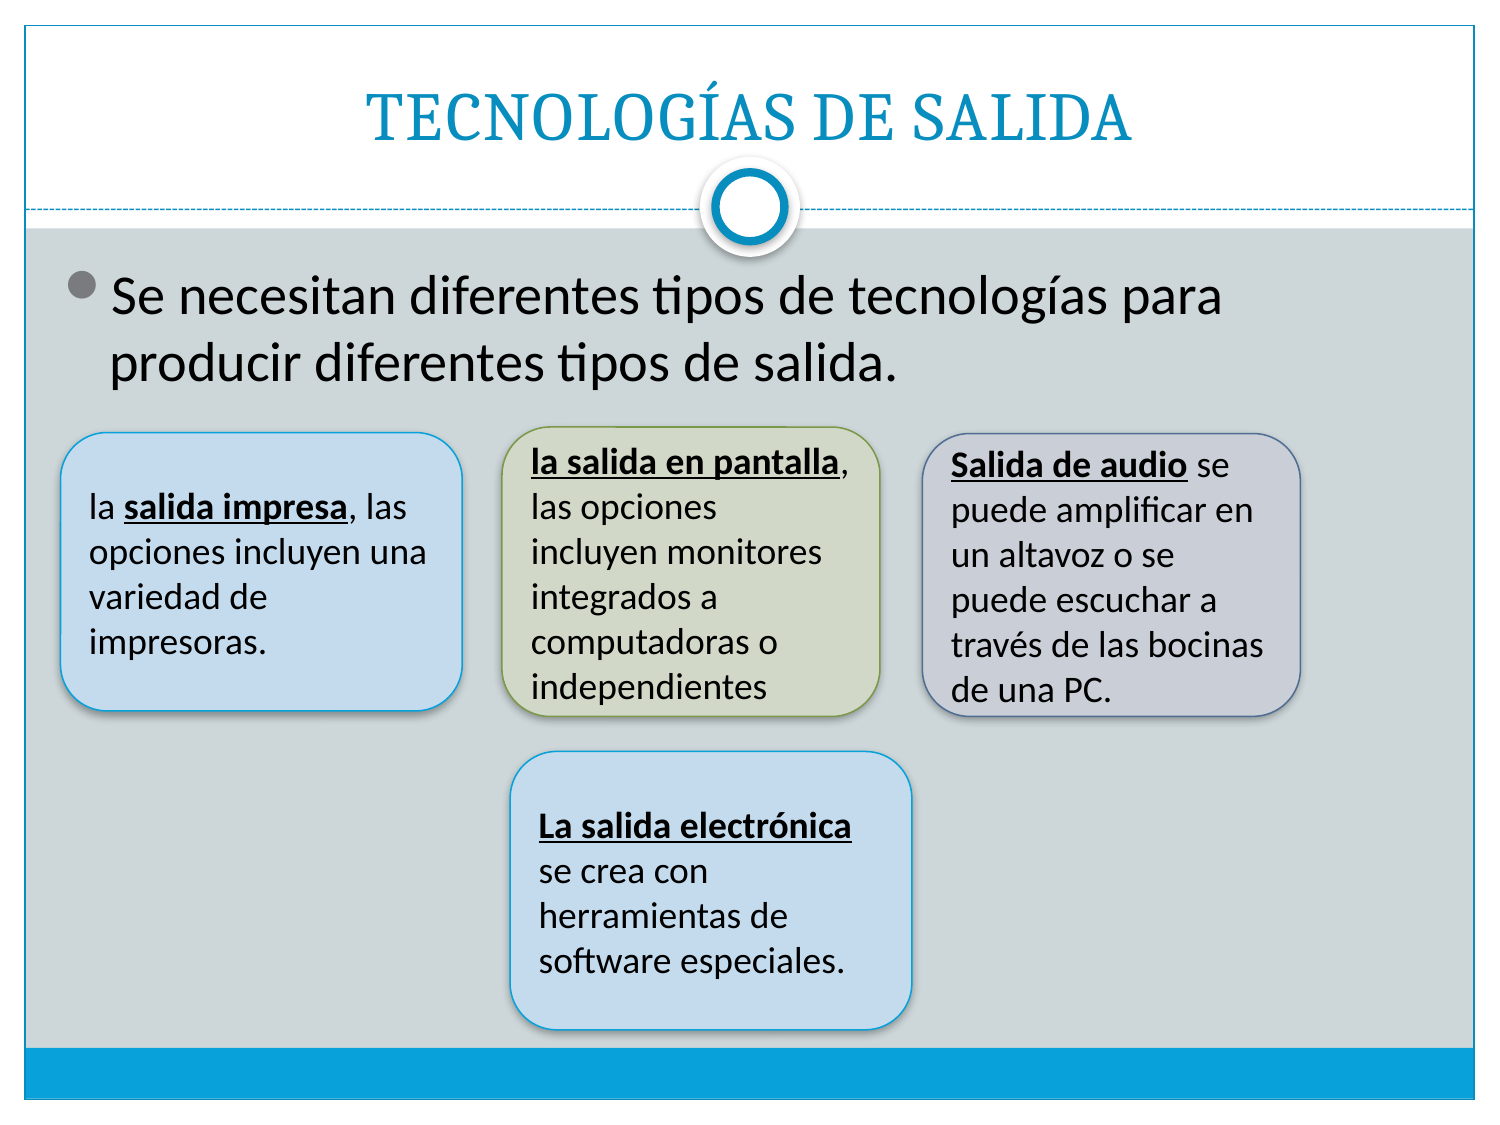

# TECNOLOGÍAS DE SALIDA
Se necesitan diferentes tipos de tecnologías para producir diferentes tipos de salida.

la salida en pantalla, las opciones incluyen monitores integrados a computadoras o independientes
la salida impresa, las opciones incluyen una variedad de impresoras.
Salida de audio se puede amplificar en un altavoz o se puede escuchar a través de las bocinas de una PC.
La salida electrónica se crea con herramientas de software especiales.